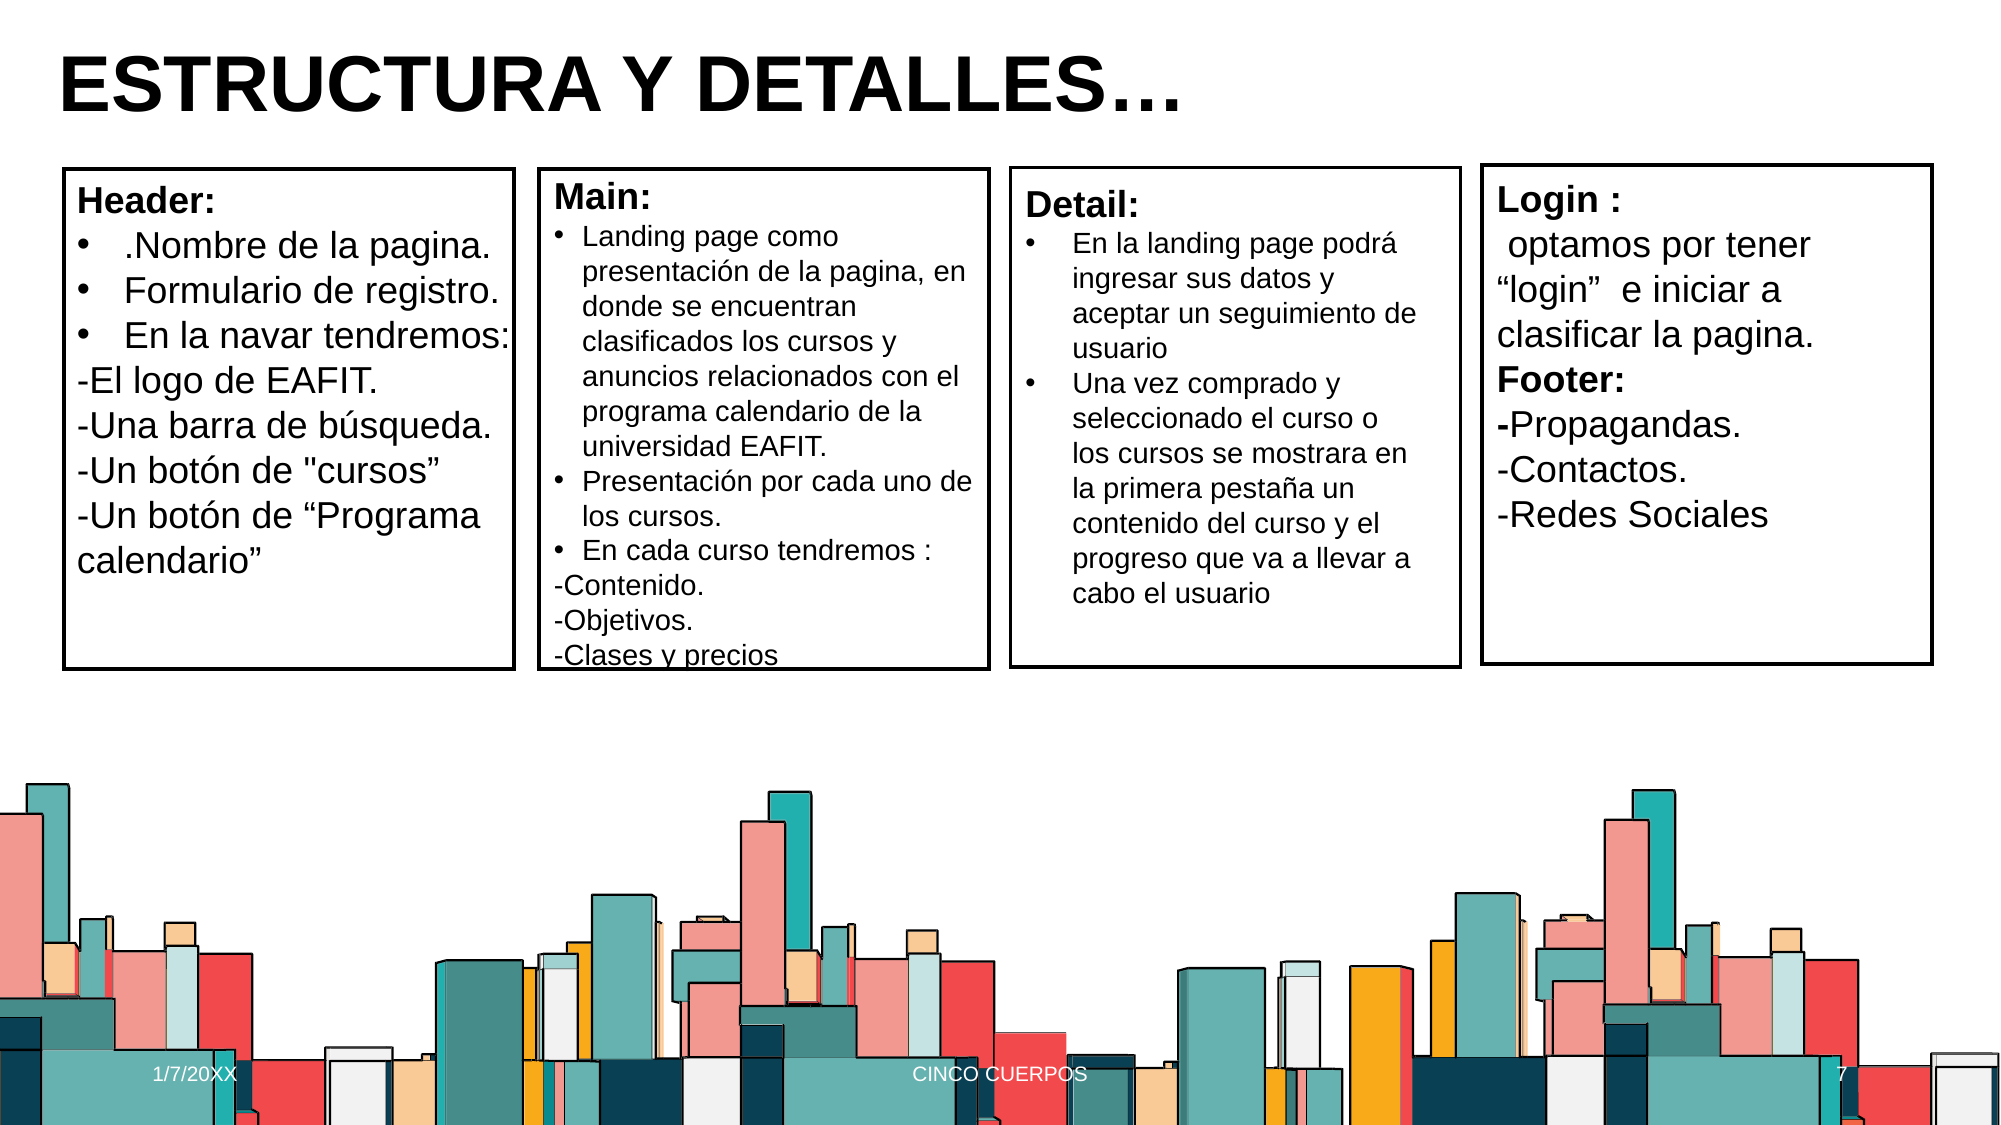

# Estructura y detalles…

Main:
Landing page como presentación de la pagina, en donde se encuentran clasificados los cursos y anuncios relacionados con el programa calendario de la universidad EAFIT.
Presentación por cada uno de los cursos.
En cada curso tendremos :
-Contenido.
-Objetivos.
-Clases y precios

Login :
 optamos por tener       “login”  e iniciar a clasificar la pagina. Footer:
-Propagandas.
-Contactos.
-Redes Sociales
Header:
.Nombre de la pagina.
Formulario de registro.
En la navar tendremos:
-El logo de EAFIT.
-Una barra de búsqueda.
-Un botón de "cursos”
-Un botón de “Programa calendario”

Detail:
En la landing page podrá ingresar sus datos y aceptar un seguimiento de usuario
Una vez comprado y  seleccionado el curso o los cursos se mostrara en la primera pestaña un contenido del curso y el progreso que va a llevar a cabo el usuario

1/7/20XX
CINCO CUERPOS
7